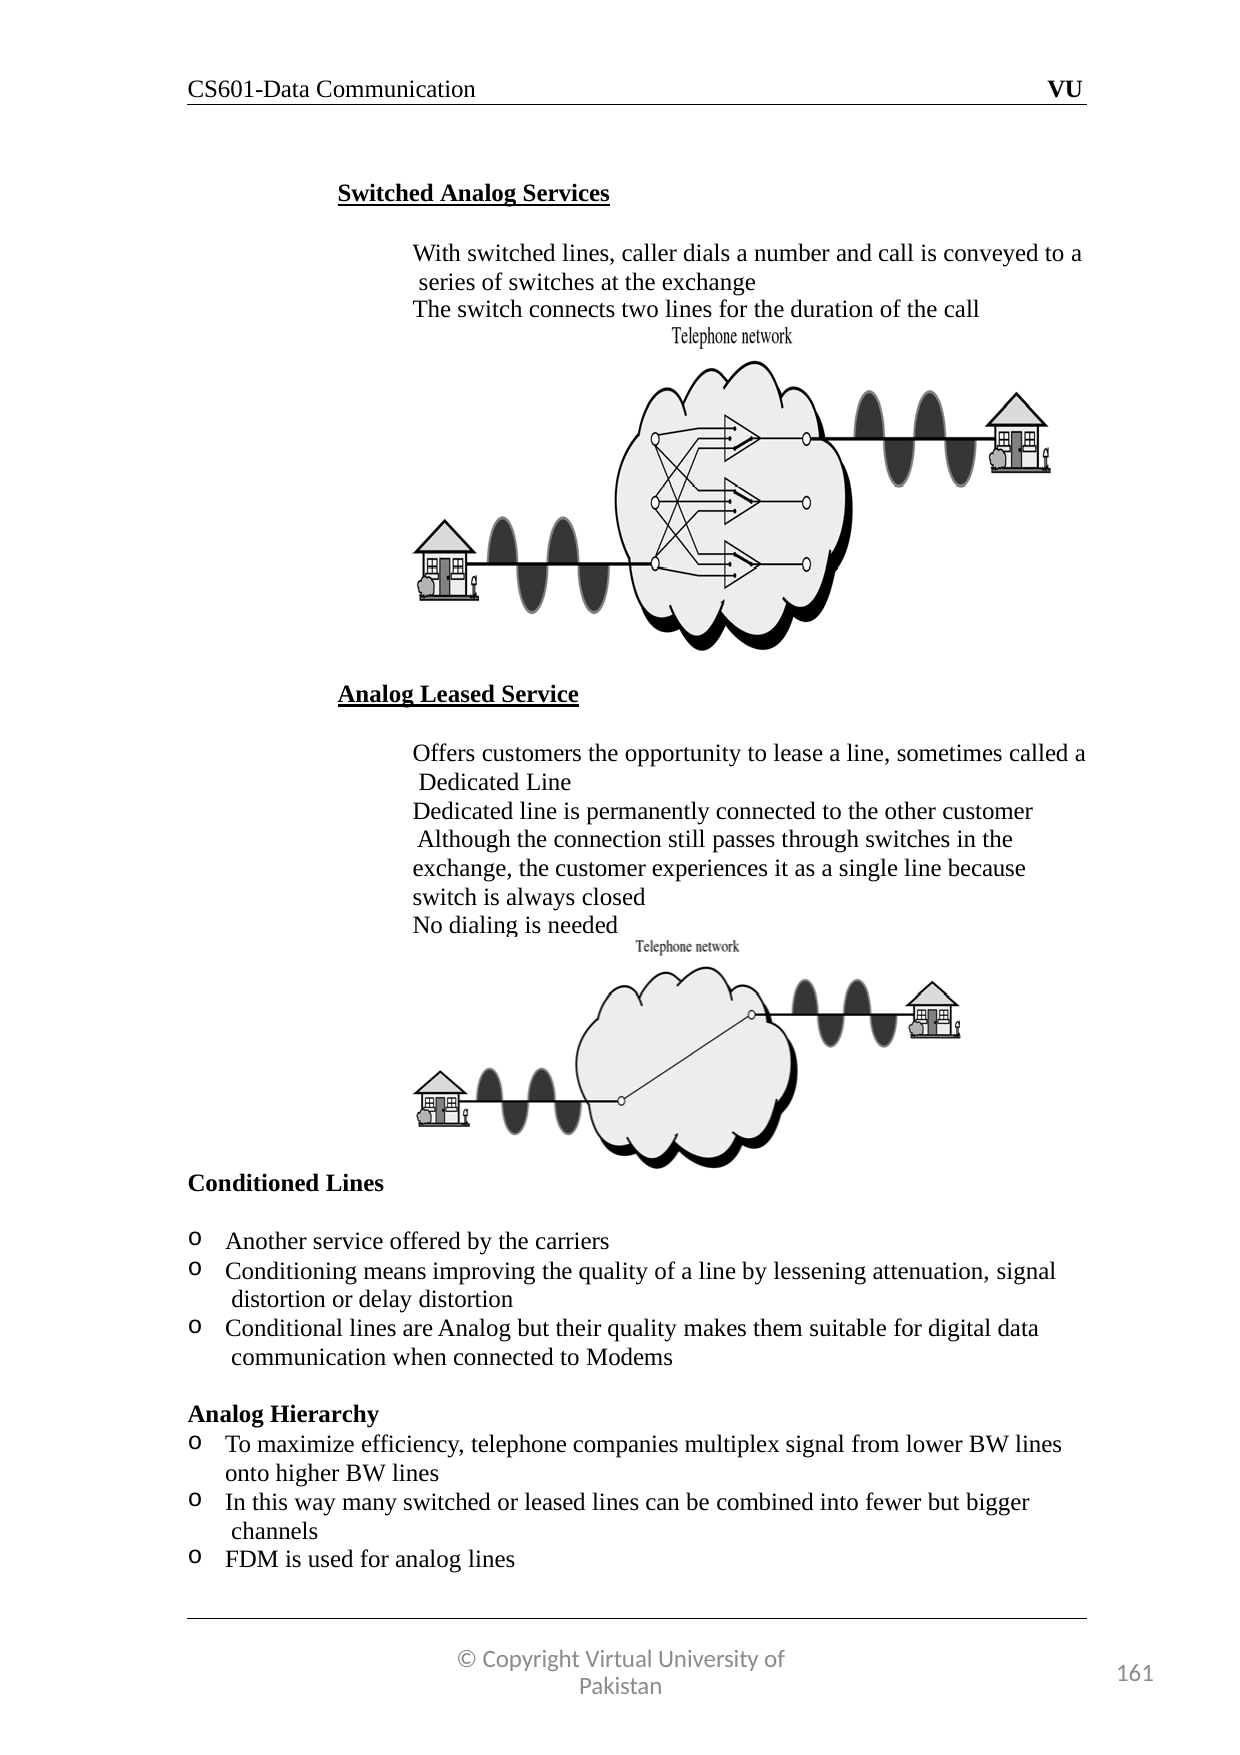

CS601-Data Communication
VU

Switched Analog Services

With switched lines, caller dials a number and call is conveyed to a  series of switches at the exchange
The switch connects two lines for the duration of the call

Analog Leased Service

Offers customers the opportunity to lease a line, sometimes called a  Dedicated Line
Dedicated line is permanently connected to the other customer  Although the connection still passes through switches in the  exchange, the customer experiences it as a single line because  switch is always closed
No dialing is needed

Conditioned Lines

Another service offered by the carriers
Conditioning means improving the quality of a line by lessening attenuation, signal  distortion or delay distortion
Conditional lines are Analog but their quality makes them suitable for digital data  communication when connected to Modems

Analog Hierarchy
To maximize efficiency, telephone companies multiplex signal from lower BW lines  onto higher BW lines
In this way many switched or leased lines can be combined into fewer but bigger  channels
FDM is used for analog lines

© Copyright Virtual University of Pakistan
161